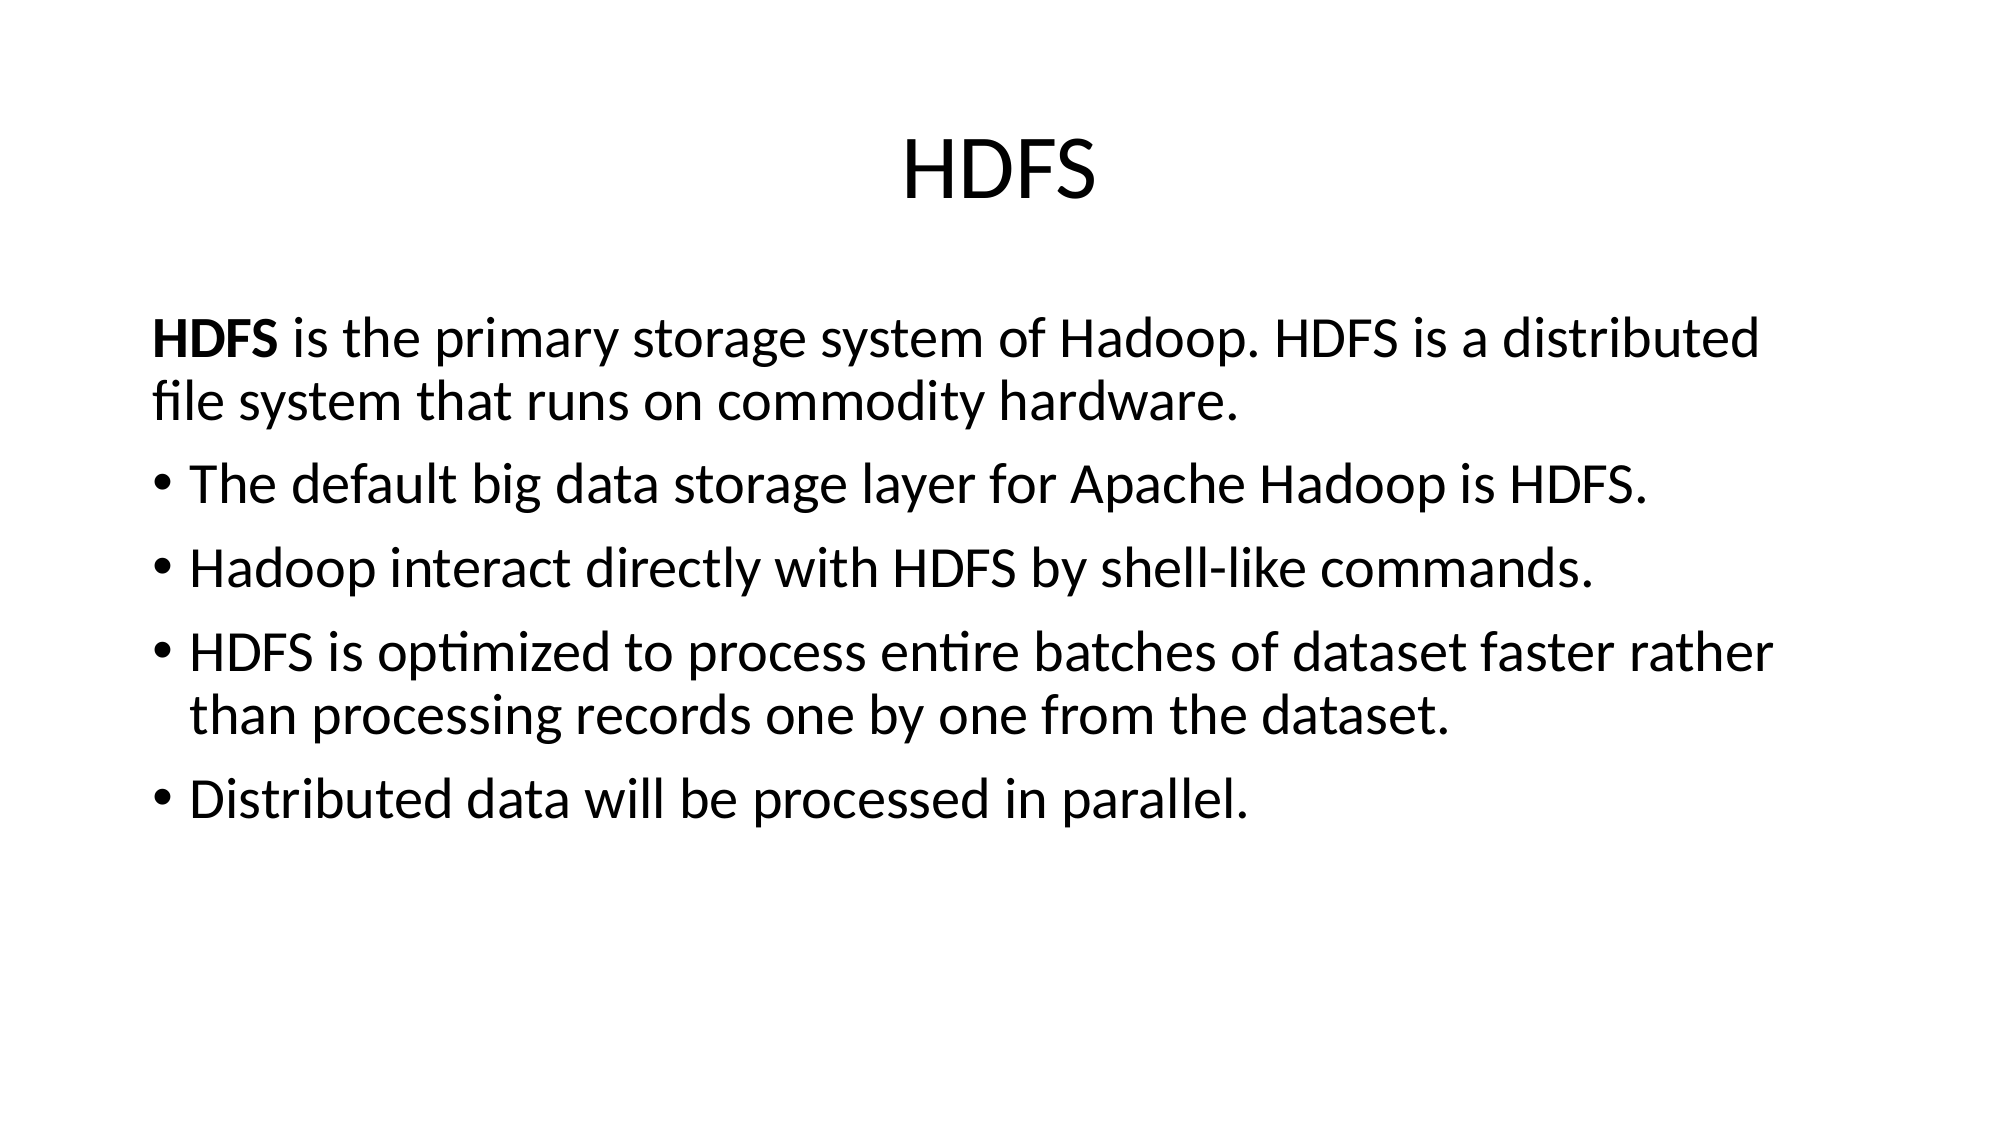

# HDFS
HDFS is the primary storage system of Hadoop. HDFS is a distributed file system that runs on commodity hardware.
The default big data storage layer for Apache Hadoop is HDFS.
Hadoop interact directly with HDFS by shell-like commands.
HDFS is optimized to process entire batches of dataset faster rather than processing records one by one from the dataset.
Distributed data will be processed in parallel.